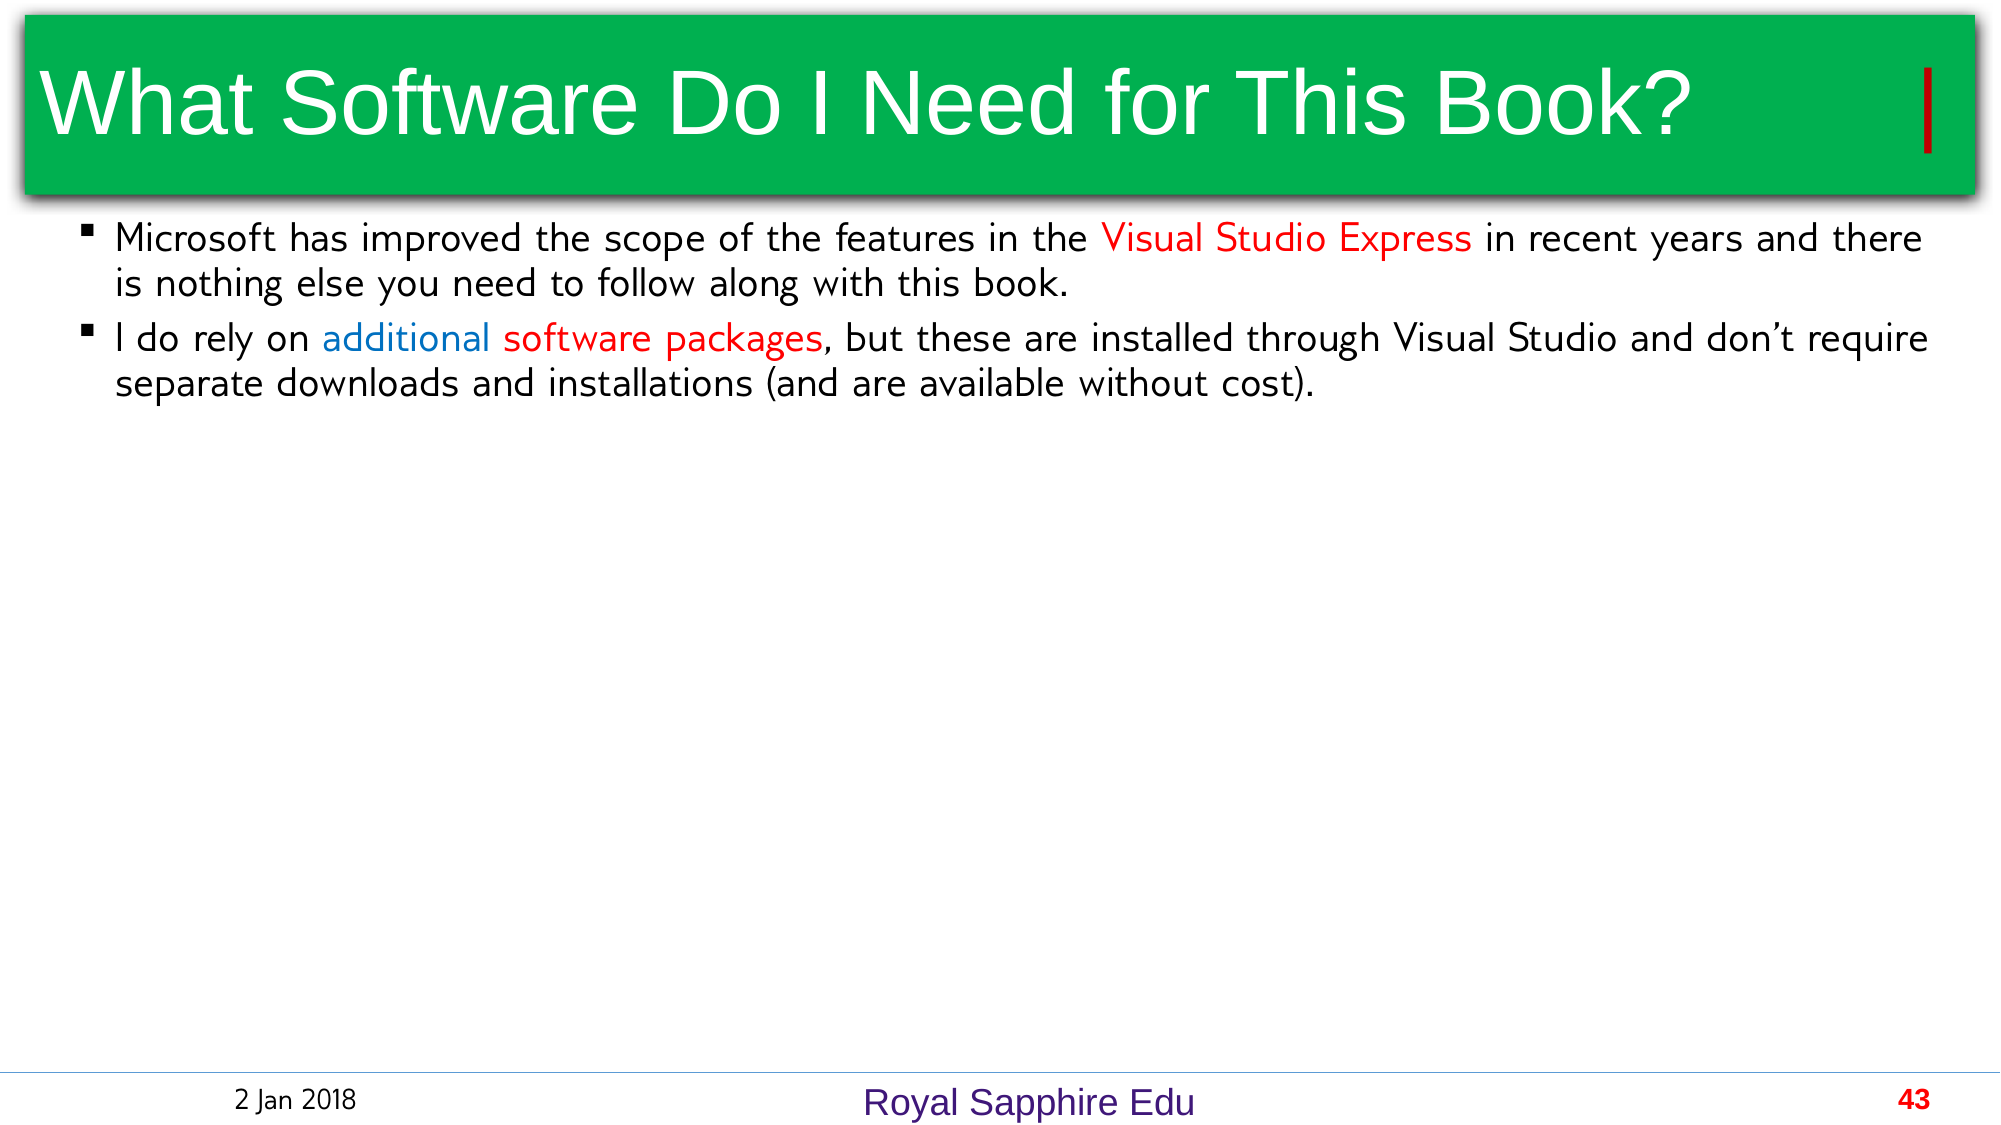

# What Software Do I Need for This Book?	   |
Microsoft has improved the scope of the features in the Visual Studio Express in recent years and there is nothing else you need to follow along with this book.
I do rely on additional software packages, but these are installed through Visual Studio and don’t require separate downloads and installations (and are available without cost).
2 Jan 2018
43